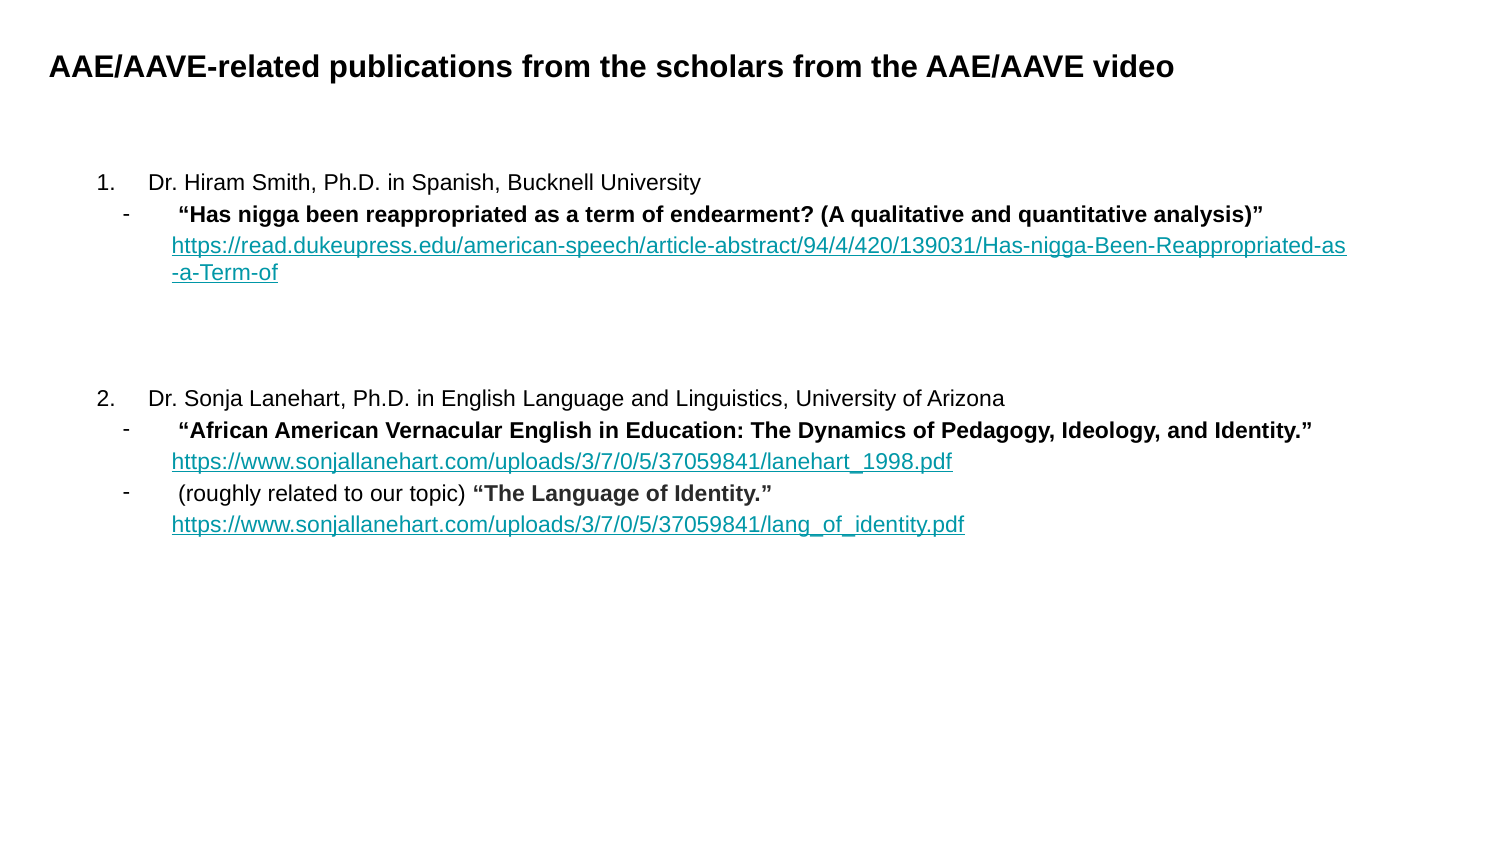

AAE/AAVE-related publications from the scholars from the AAE/AAVE video
1.     Dr. Hiram Smith, Ph.D. in Spanish, Bucknell University
 “Has nigga been reappropriated as a term of endearment? (A qualitative and quantitative analysis)”
https://read.dukeupress.edu/american-speech/article-abstract/94/4/420/139031/Has-nigga-Been-Reappropriated-as-a-Term-of

2.     Dr. Sonja Lanehart, Ph.D. in English Language and Linguistics, University of Arizona
 “African American Vernacular English in Education: The Dynamics of Pedagogy, Ideology, and Identity.”
https://www.sonjallanehart.com/uploads/3/7/0/5/37059841/lanehart_1998.pdf
 (roughly related to our topic) “The Language of Identity.”
https://www.sonjallanehart.com/uploads/3/7/0/5/37059841/lang_of_identity.pdf